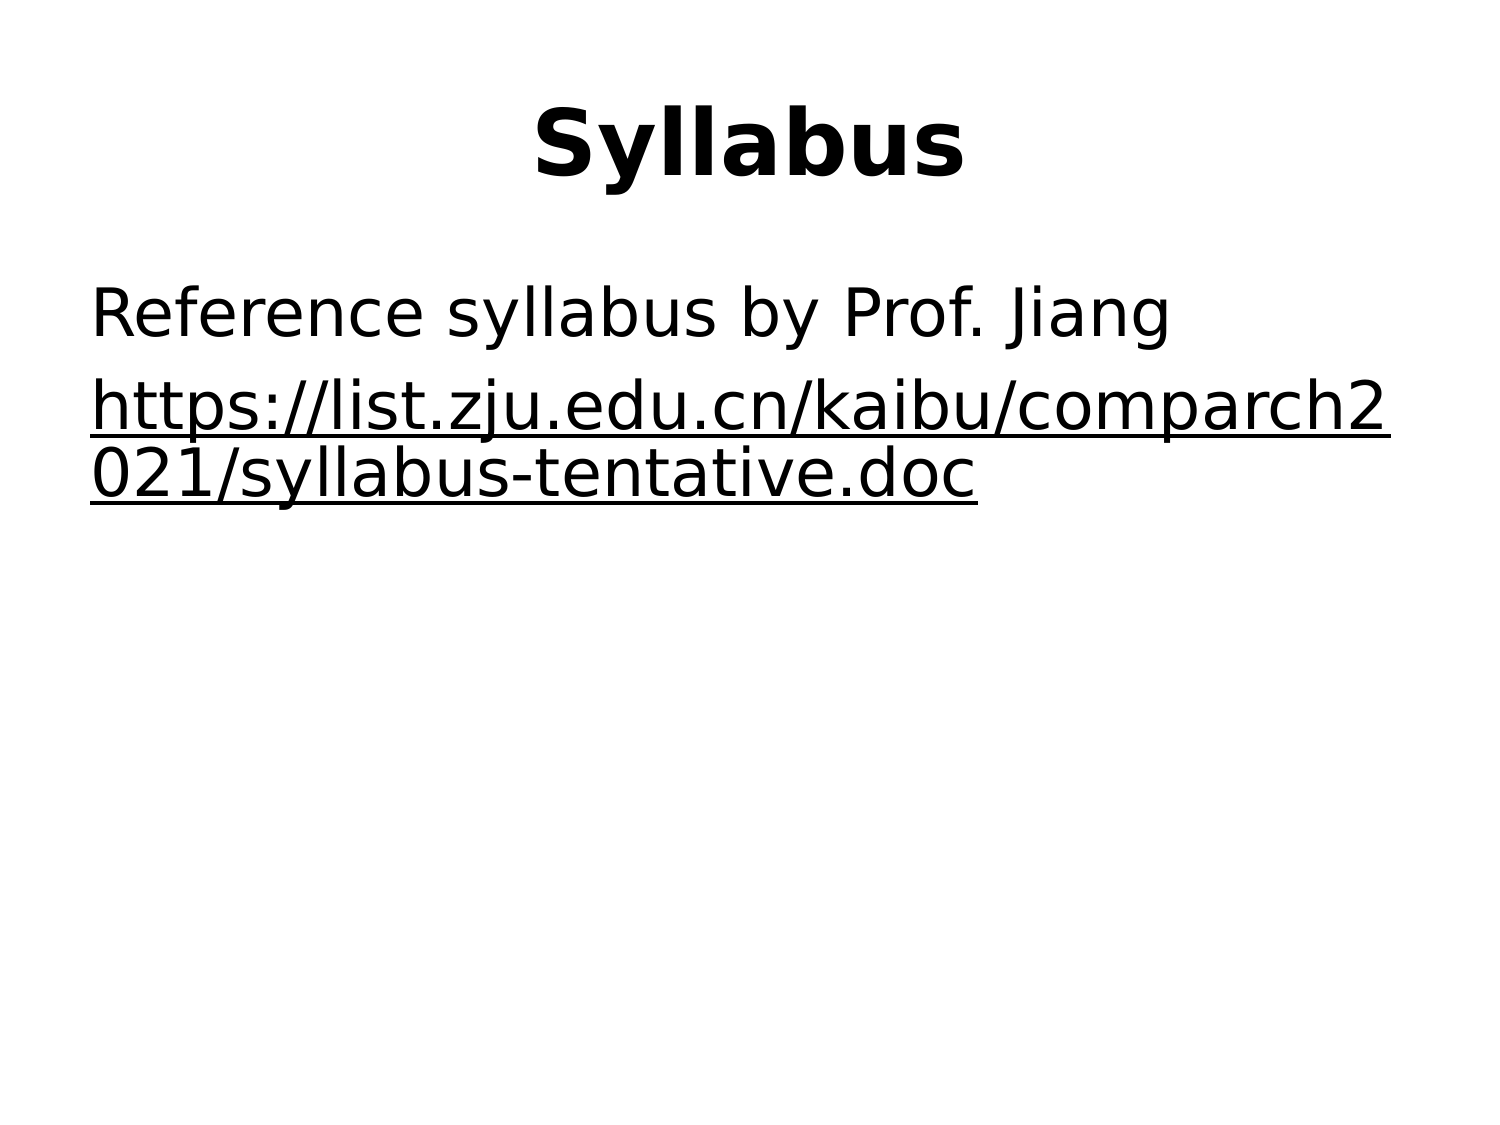

# Syllabus
Reference syllabus by Prof. Jiang
https://list.zju.edu.cn/kaibu/comparch2021/syllabus-tentative.doc